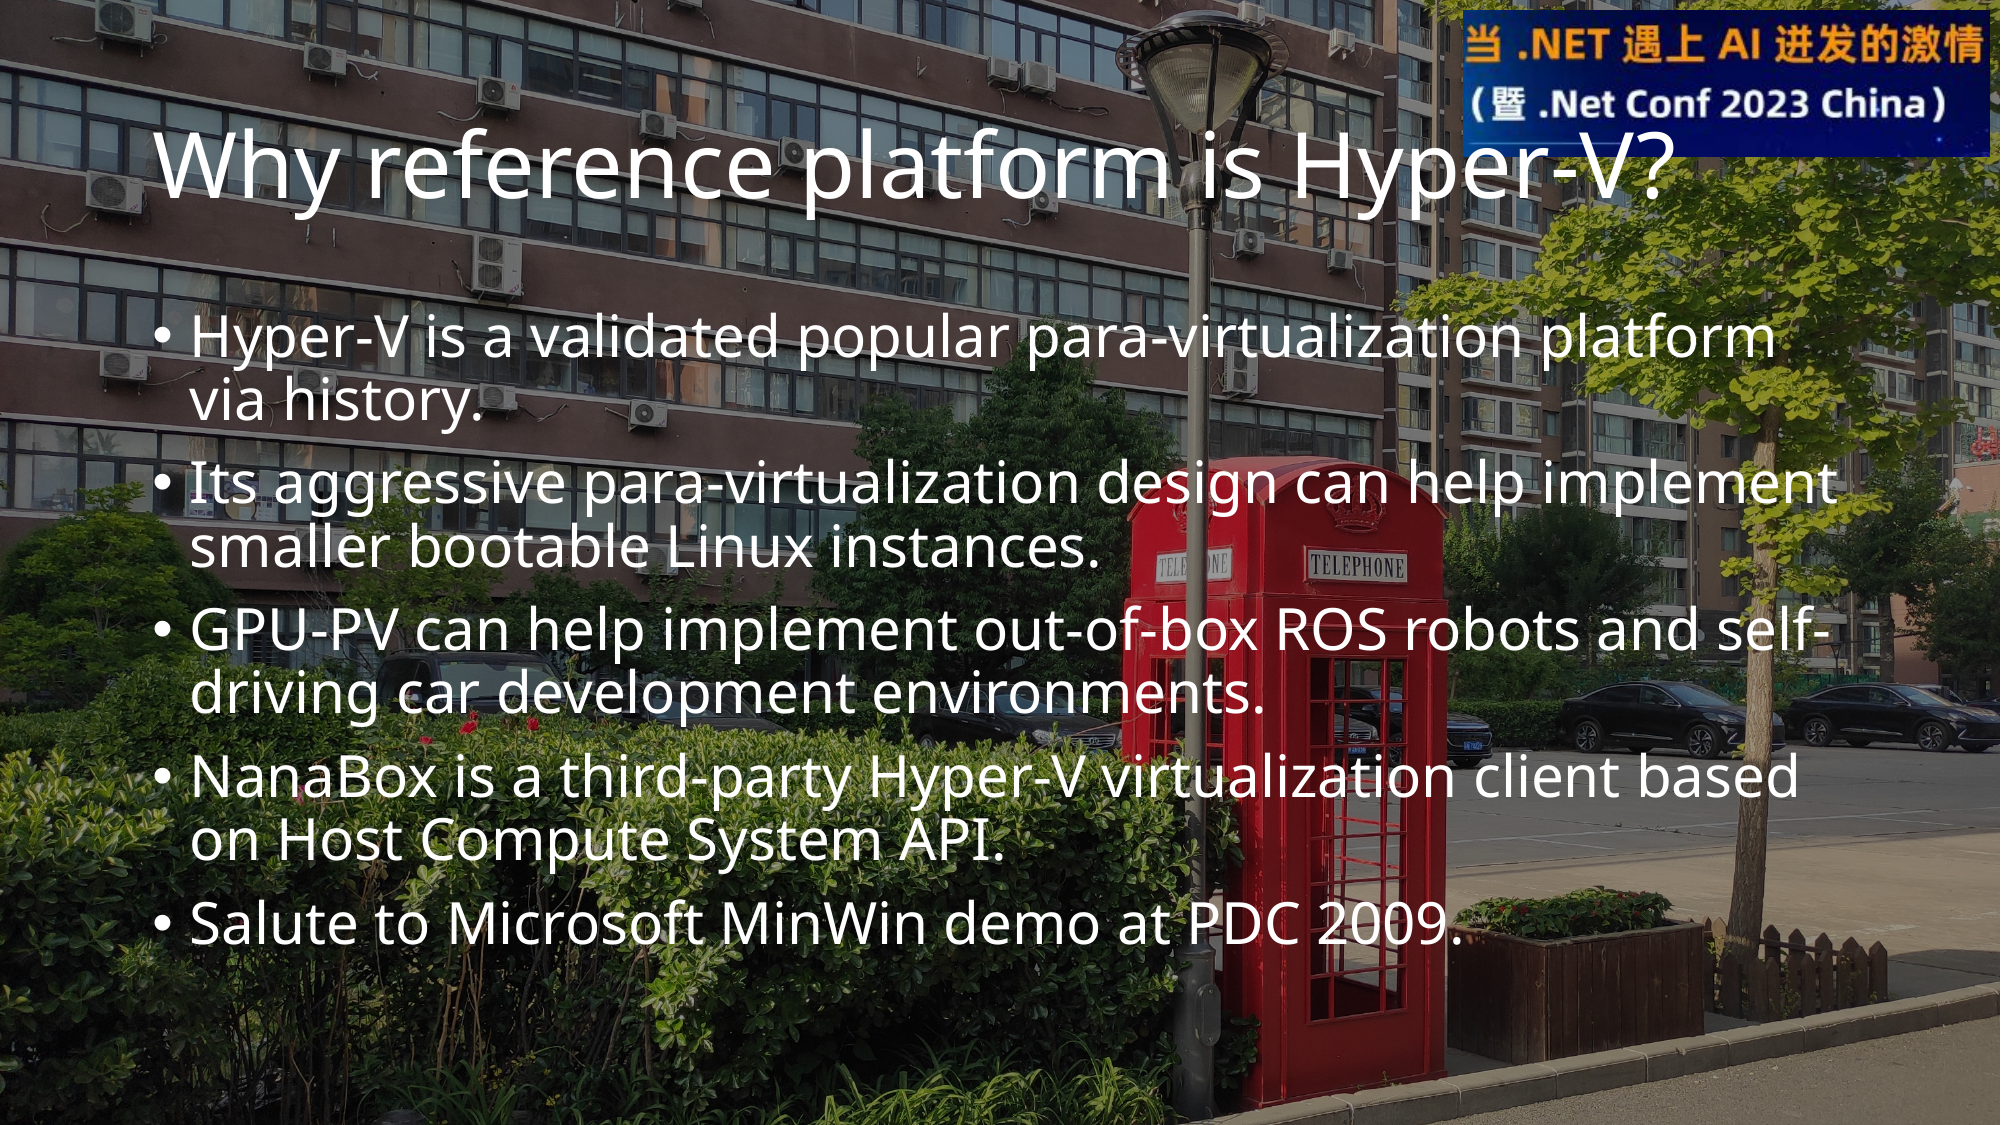

# Why reference platform is Hyper-V?
Hyper-V is a validated popular para-virtualization platform via history.
Its aggressive para-virtualization design can help implement smaller bootable Linux instances.
GPU-PV can help implement out-of-box ROS robots and self-driving car development environments.
NanaBox is a third-party Hyper-V virtualization client based on Host Compute System API.
Salute to Microsoft MinWin demo at PDC 2009.